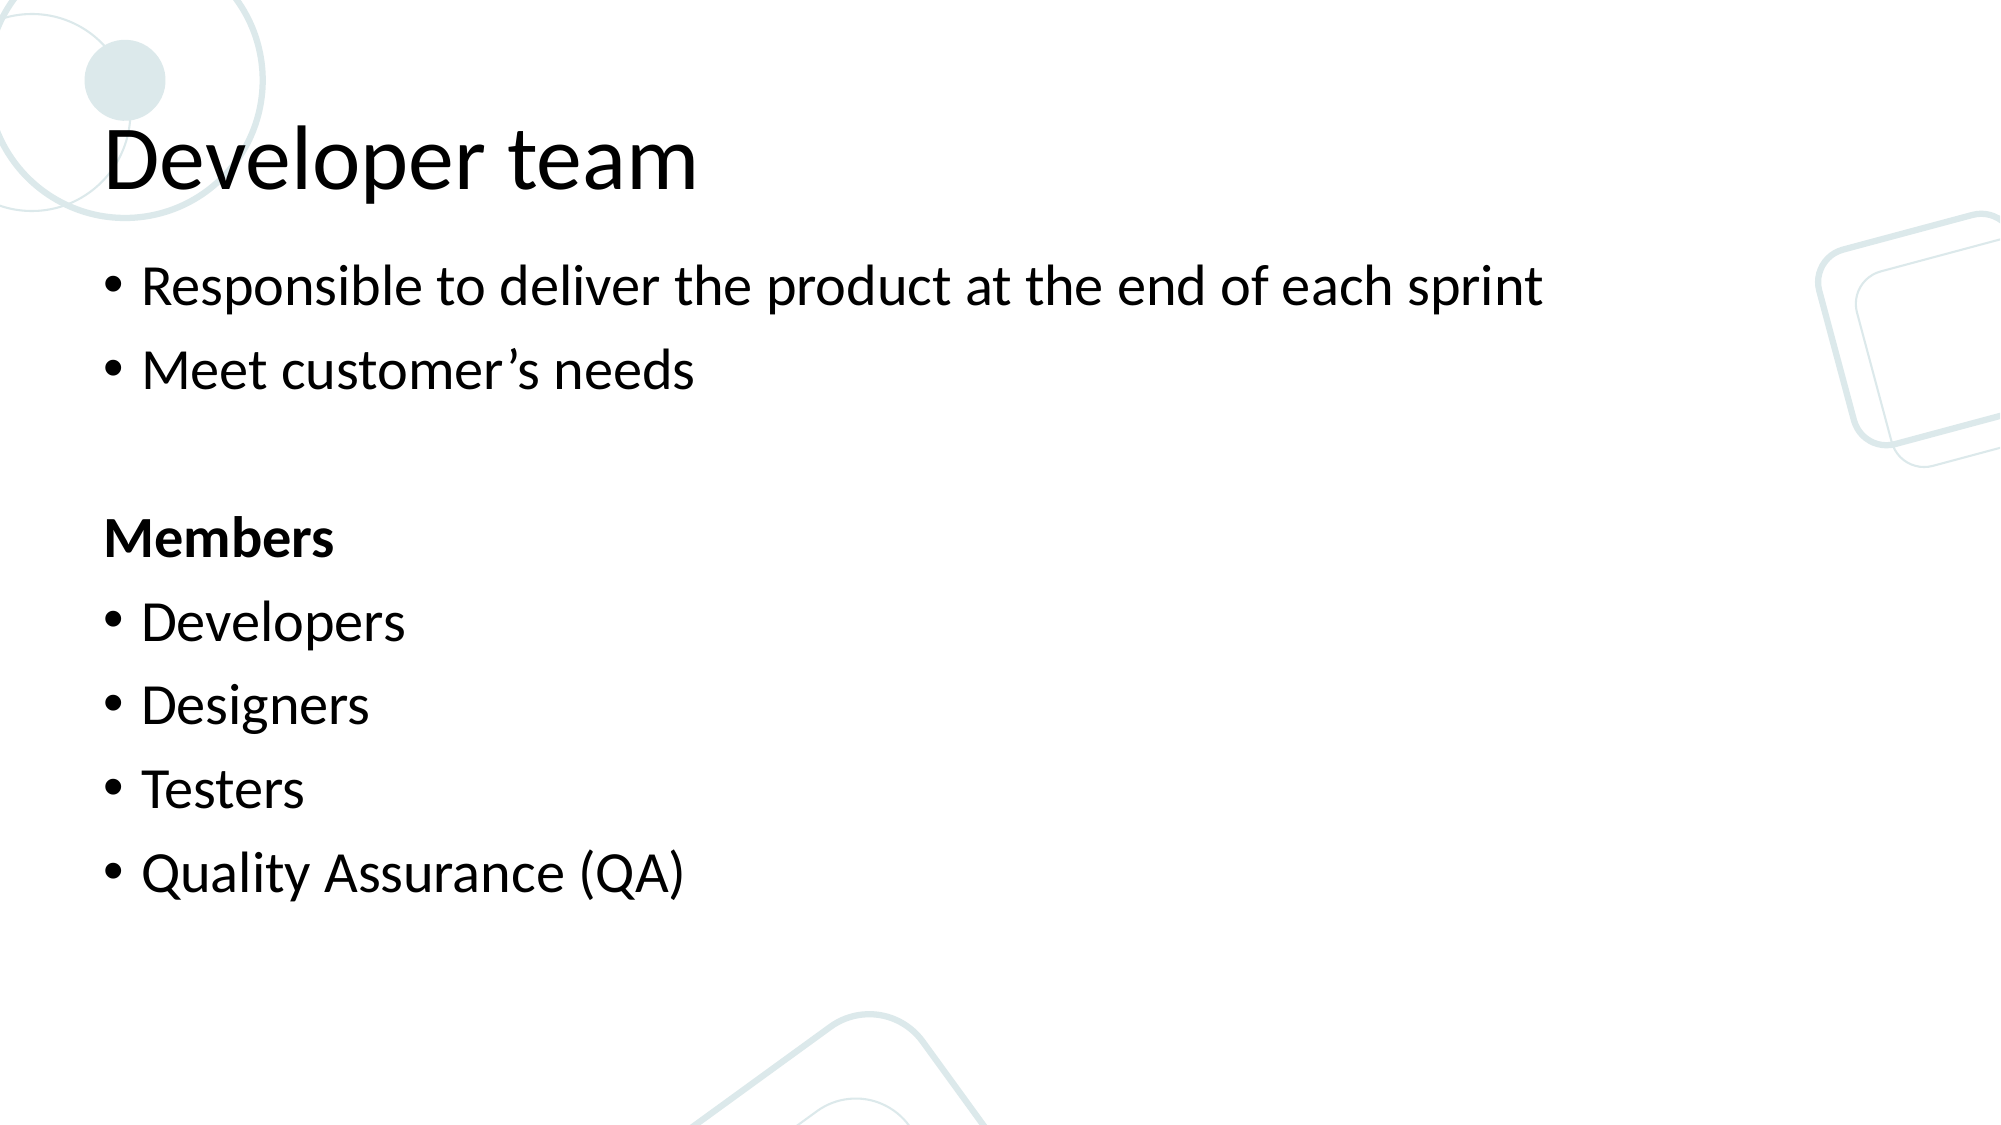

# Developer team

Responsible to deliver the product at the end of each sprint
Meet customer’s needs

Members
Developers
Designers
Testers
Quality Assurance (QA)